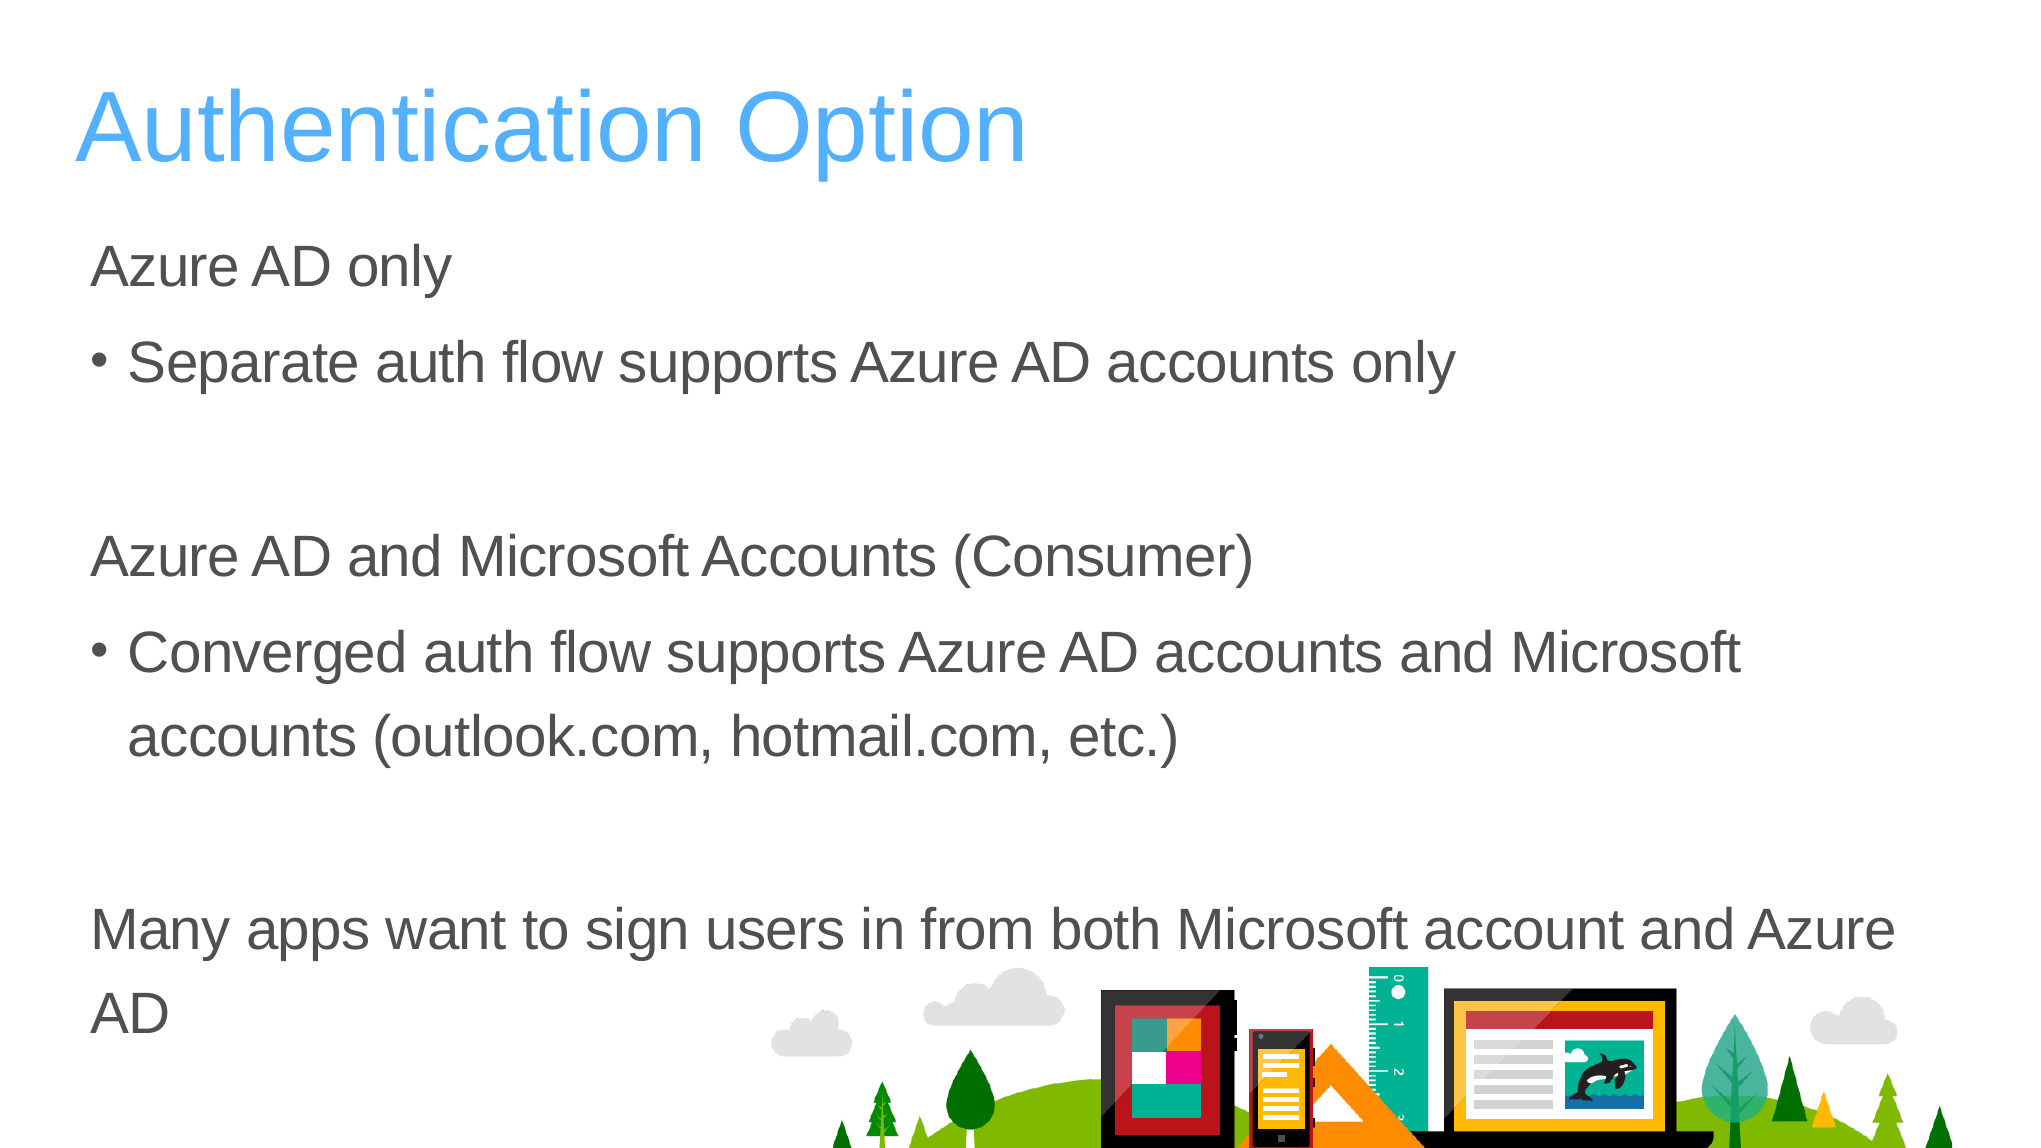

# Authentication Option
Azure AD only
Separate auth flow supports Azure AD accounts only

Azure AD and Microsoft Accounts (Consumer)
Converged auth flow supports Azure AD accounts and Microsoft accounts (outlook.com, hotmail.com, etc.)

Many apps want to sign users in from both Microsoft account and Azure AD